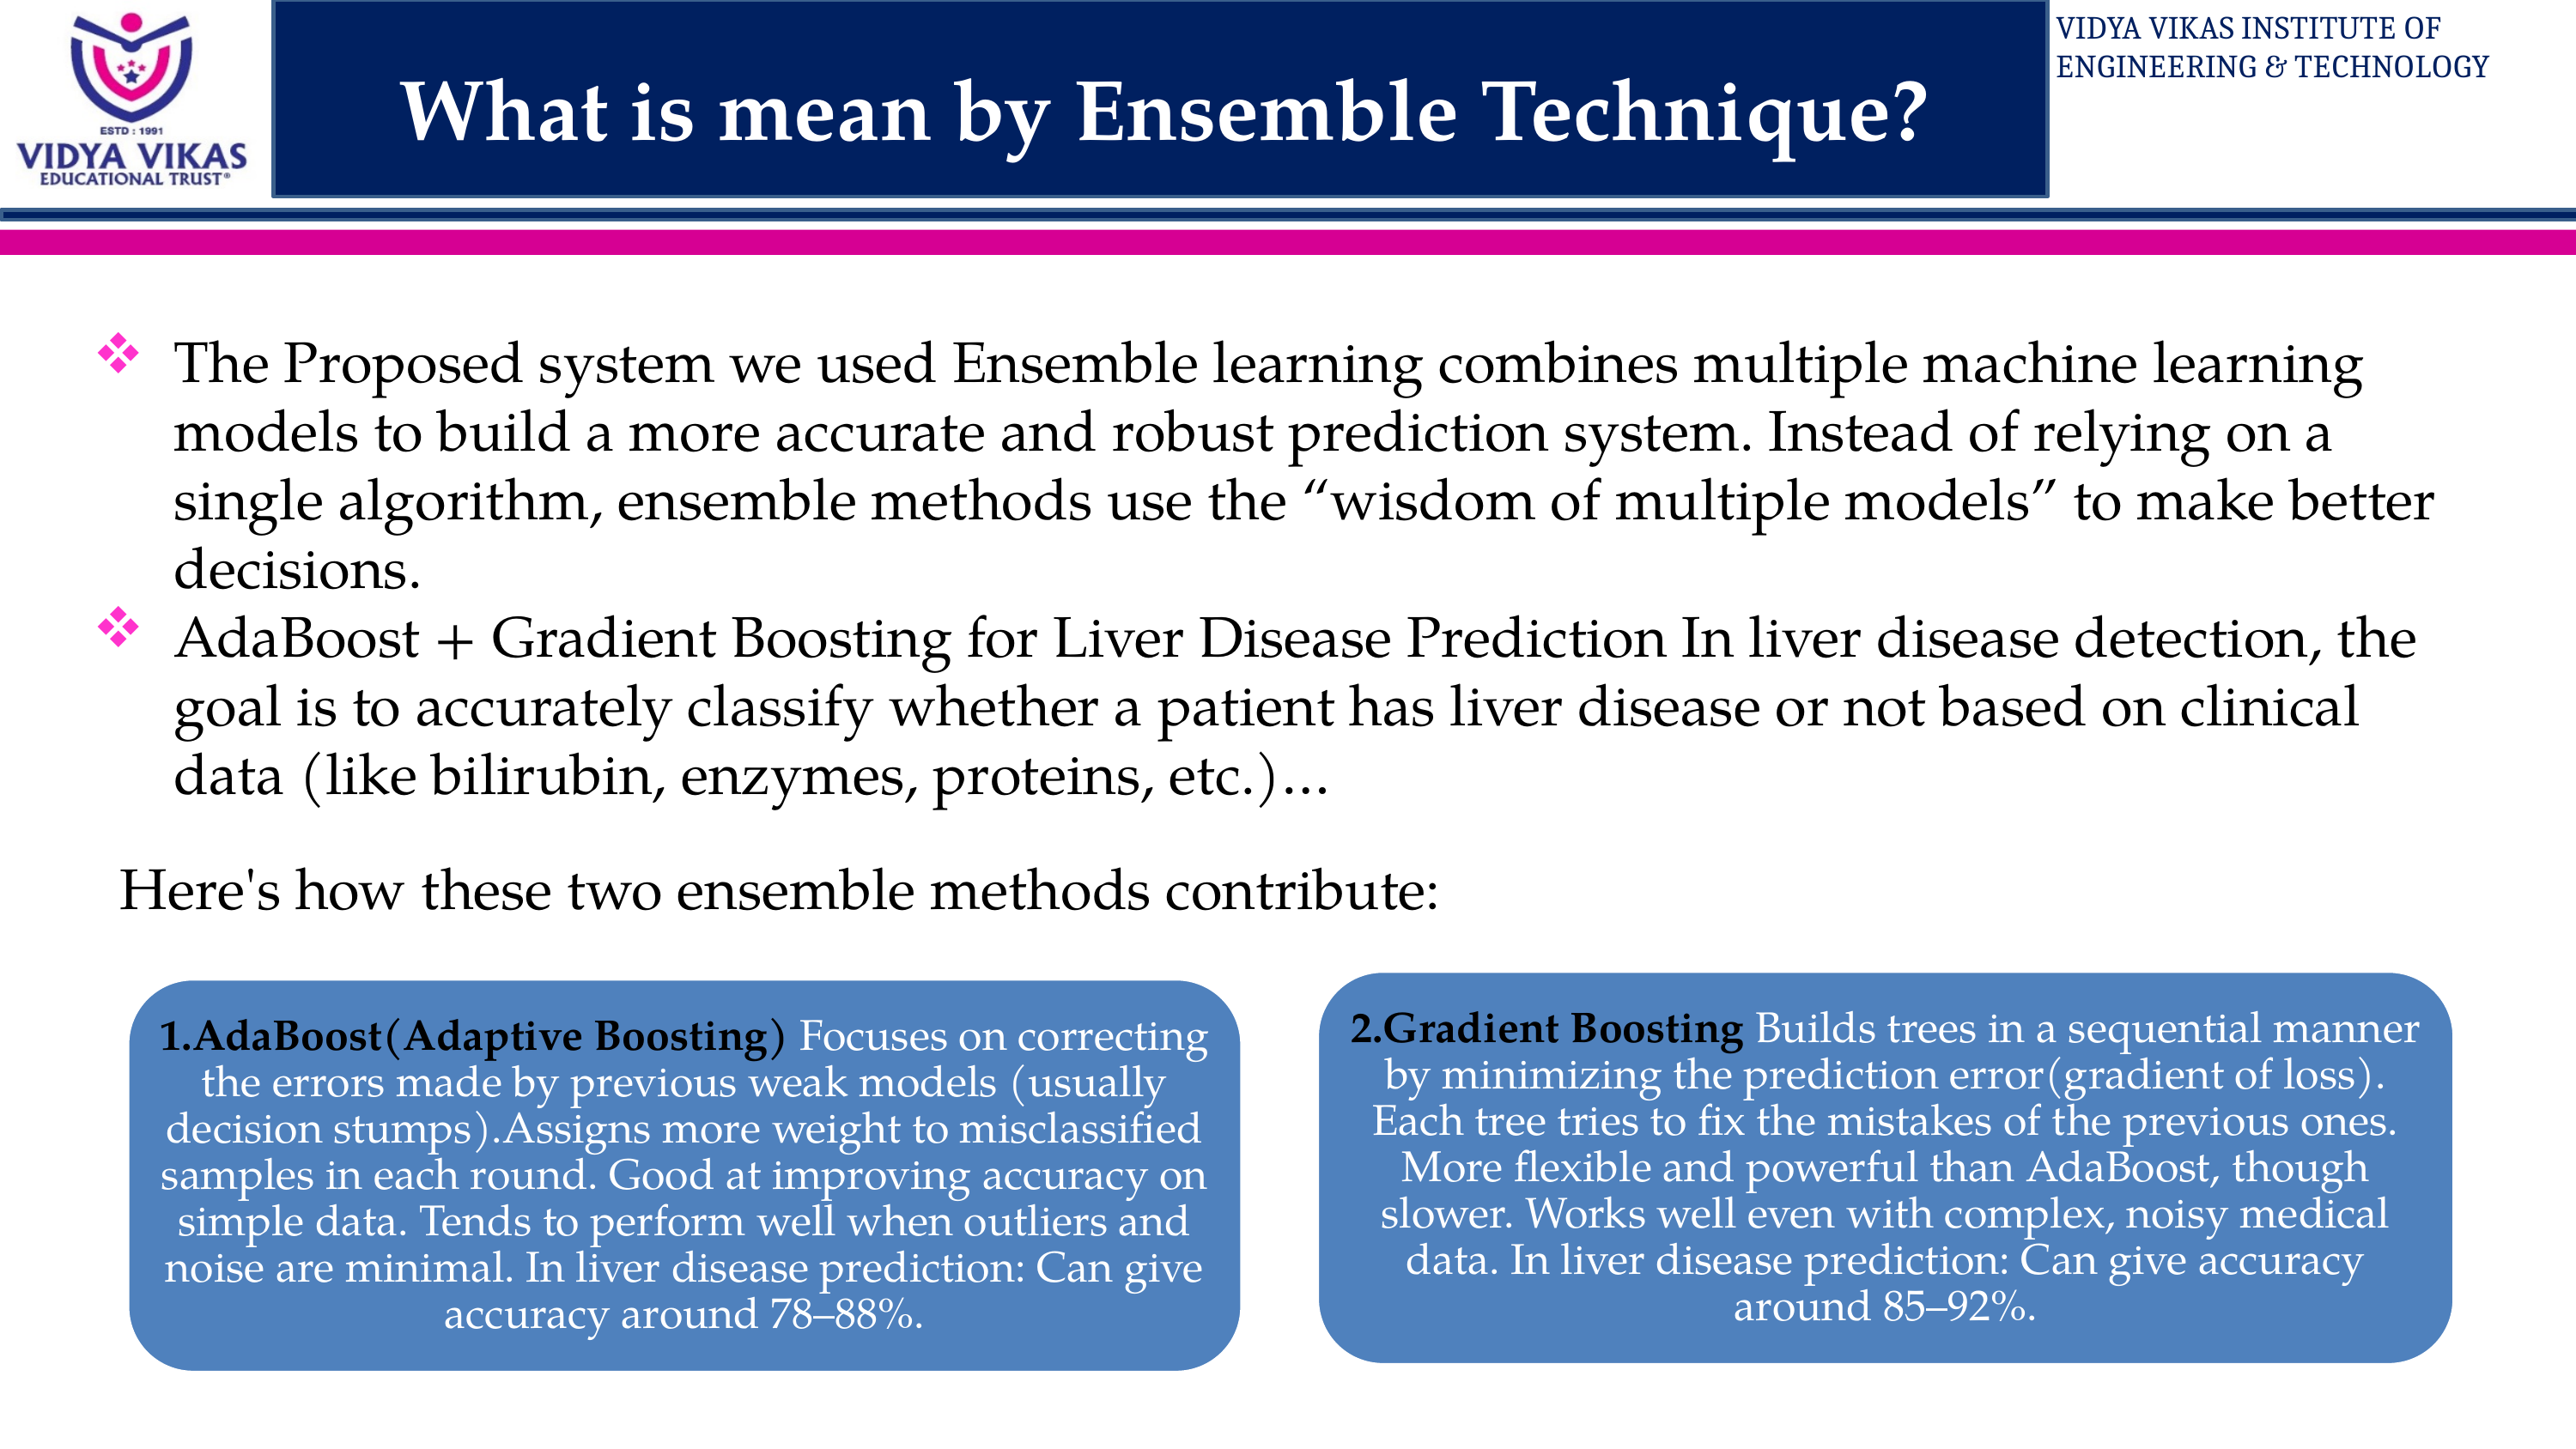

# What is mean by Ensemble Technique?
The Proposed system we used Ensemble learning combines multiple machine learning models to build a more accurate and robust prediction system. Instead of relying on a single algorithm, ensemble methods use the “wisdom of multiple models” to make better decisions.
AdaBoost + Gradient Boosting for Liver Disease Prediction In liver disease detection, the goal is to accurately classify whether a patient has liver disease or not based on clinical data (like bilirubin, enzymes, proteins, etc.)…

Here's how these two ensemble methods contribute:
2.Gradient Boosting Builds trees in a sequential manner by minimizing the prediction error(gradient of loss). Each tree tries to fix the mistakes of the previous ones. More flexible and powerful than AdaBoost, though slower. Works well even with complex, noisy medical data. In liver disease prediction: Can give accuracy around 85–92%.
1.AdaBoost(Adaptive Boosting) Focuses on correcting the errors made by previous weak models (usually decision stumps).Assigns more weight to misclassified samples in each round. Good at improving accuracy on simple data. Tends to perform well when outliers and noise are minimal. In liver disease prediction: Can give accuracy around 78–88%.